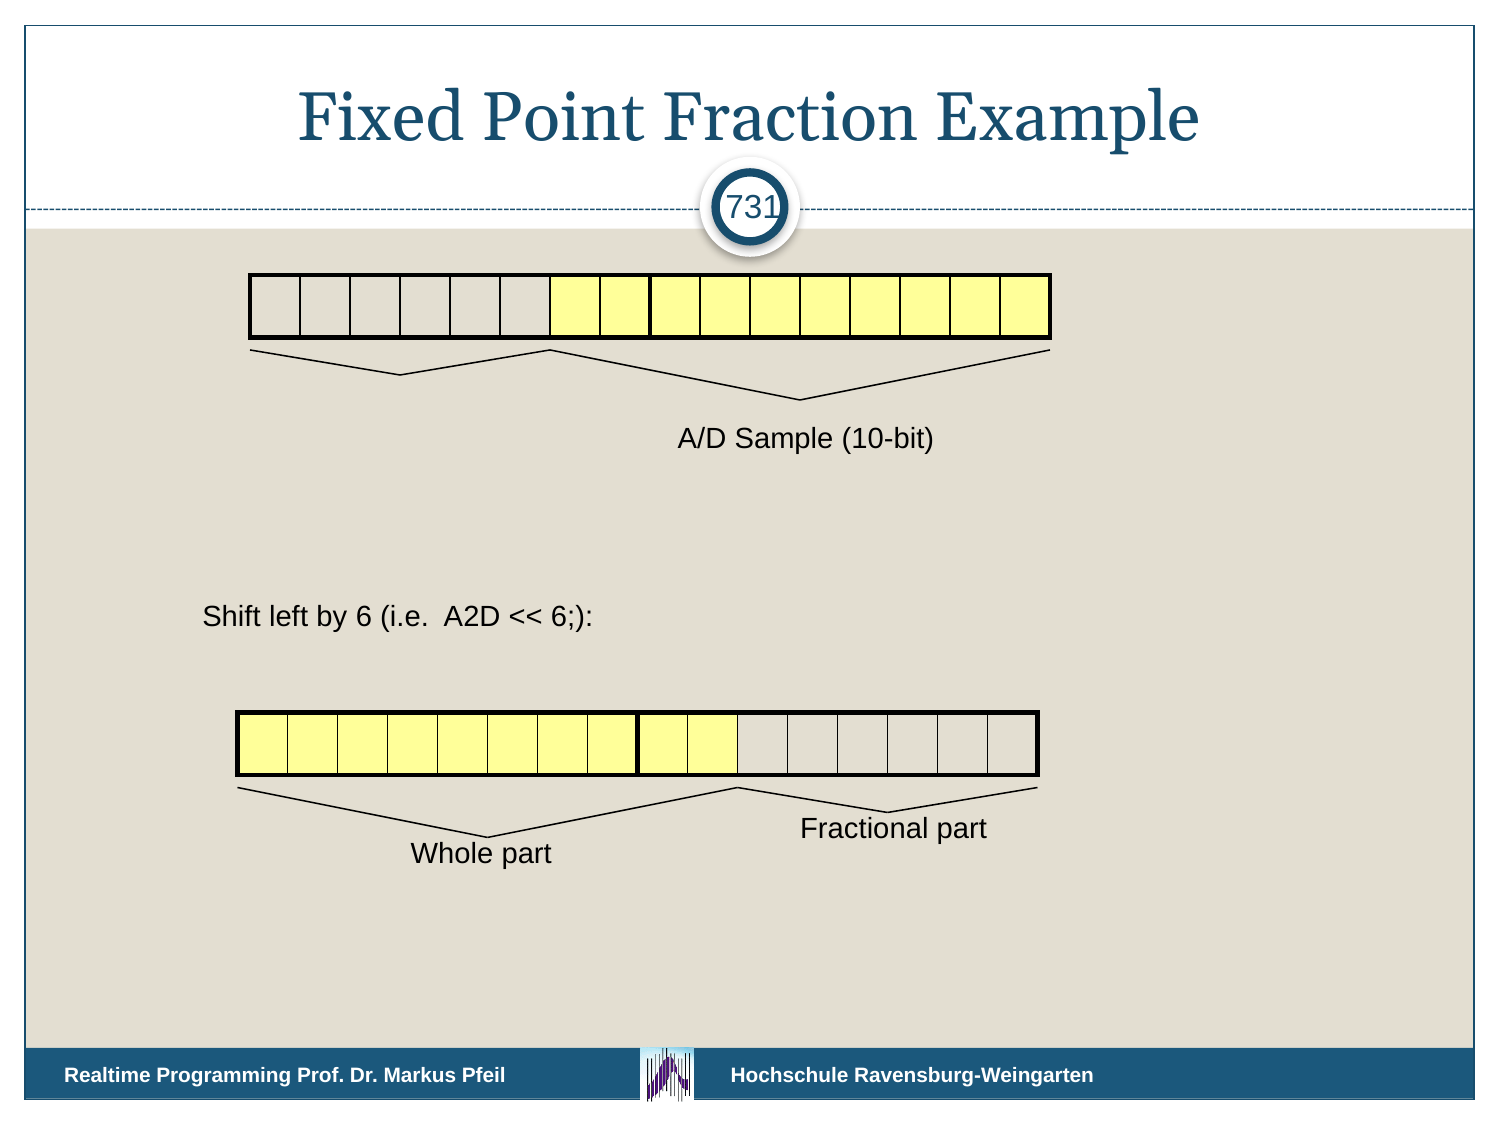

# Fixed Point Fraction Example
731

A/D Sample (10-bit)
Shift left by 6 (i.e.  A2D << 6;):

Fractional part
Whole part
Realtime Programming Prof. Dr. Markus Pfeil